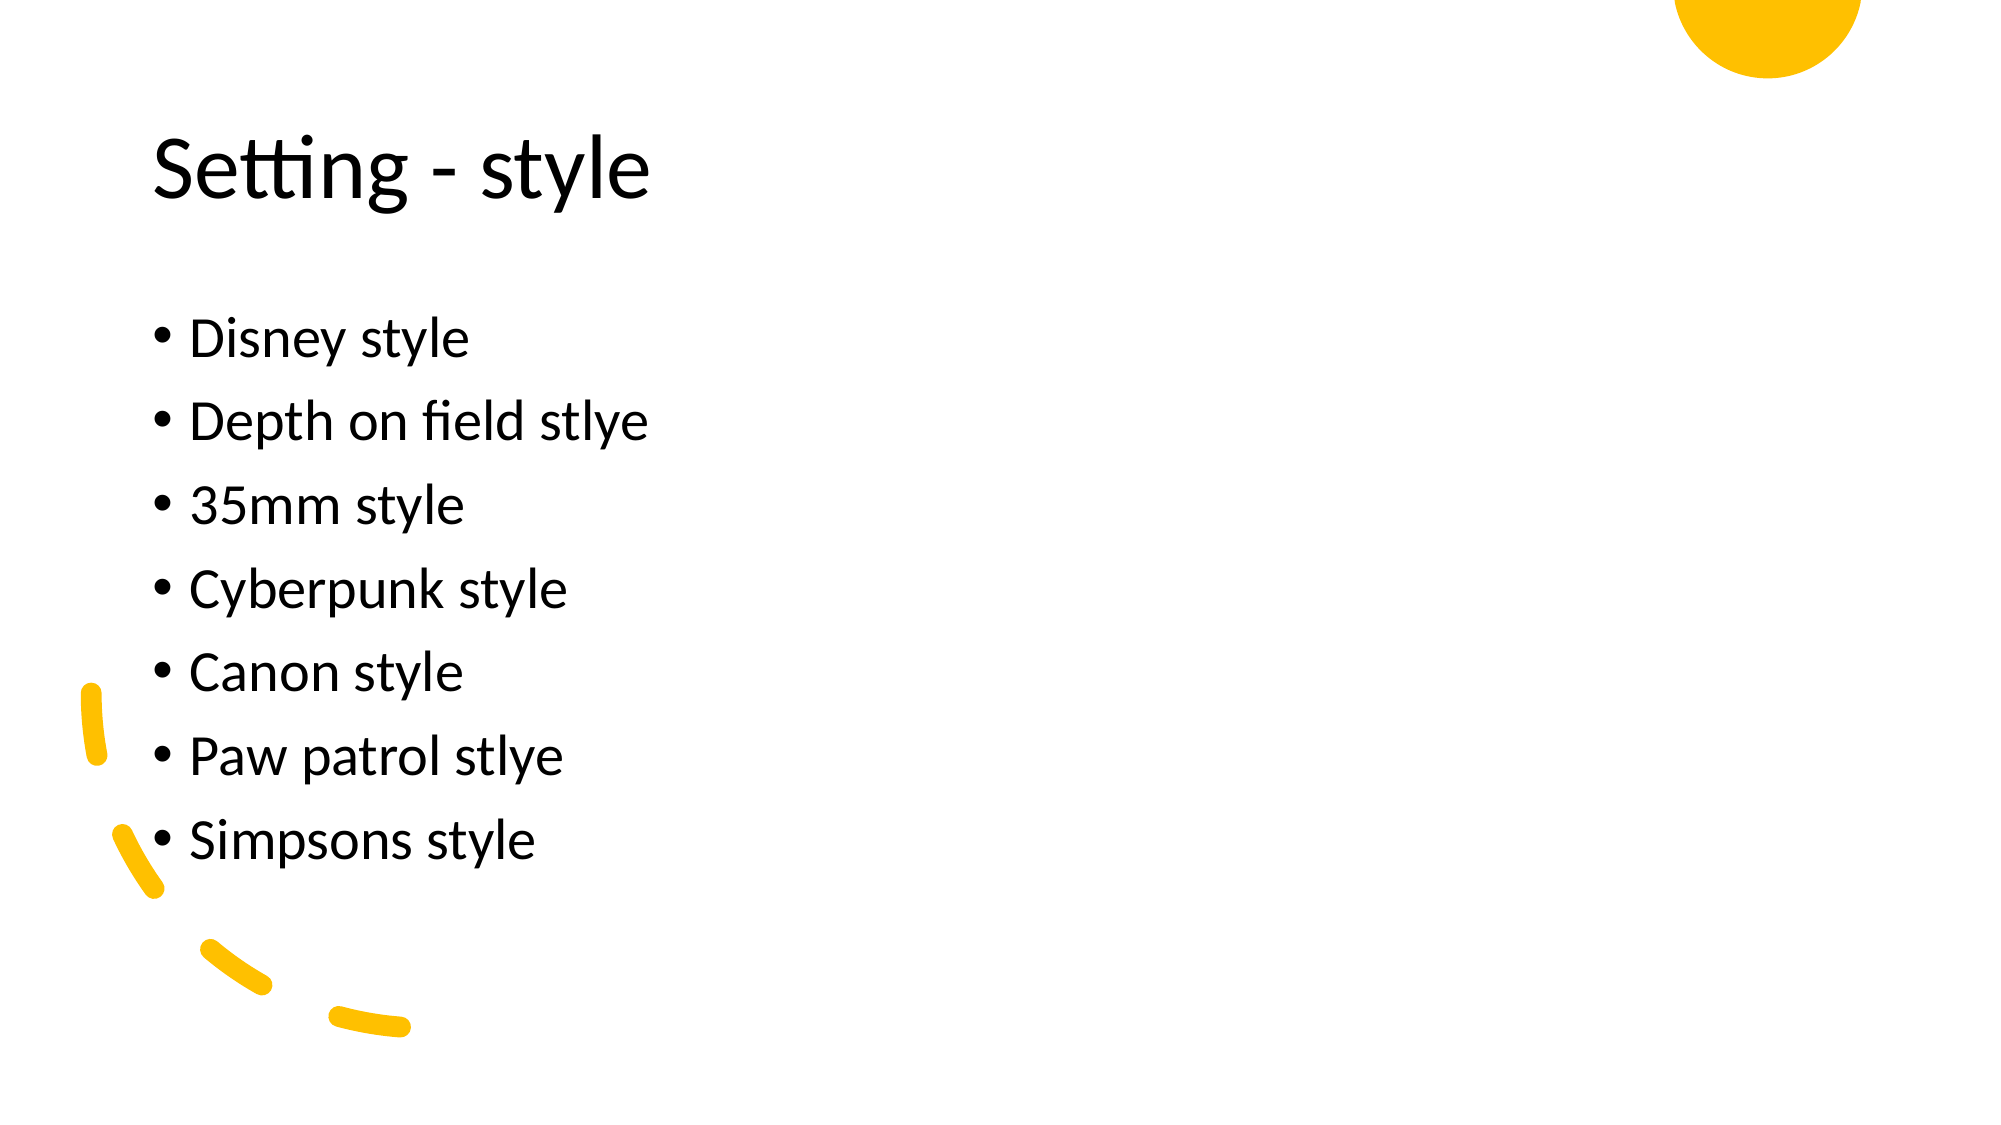

# Setting - style
Disney style
Depth on field stlye
35mm style
Cyberpunk style
Canon style
Paw patrol stlye
Simpsons style